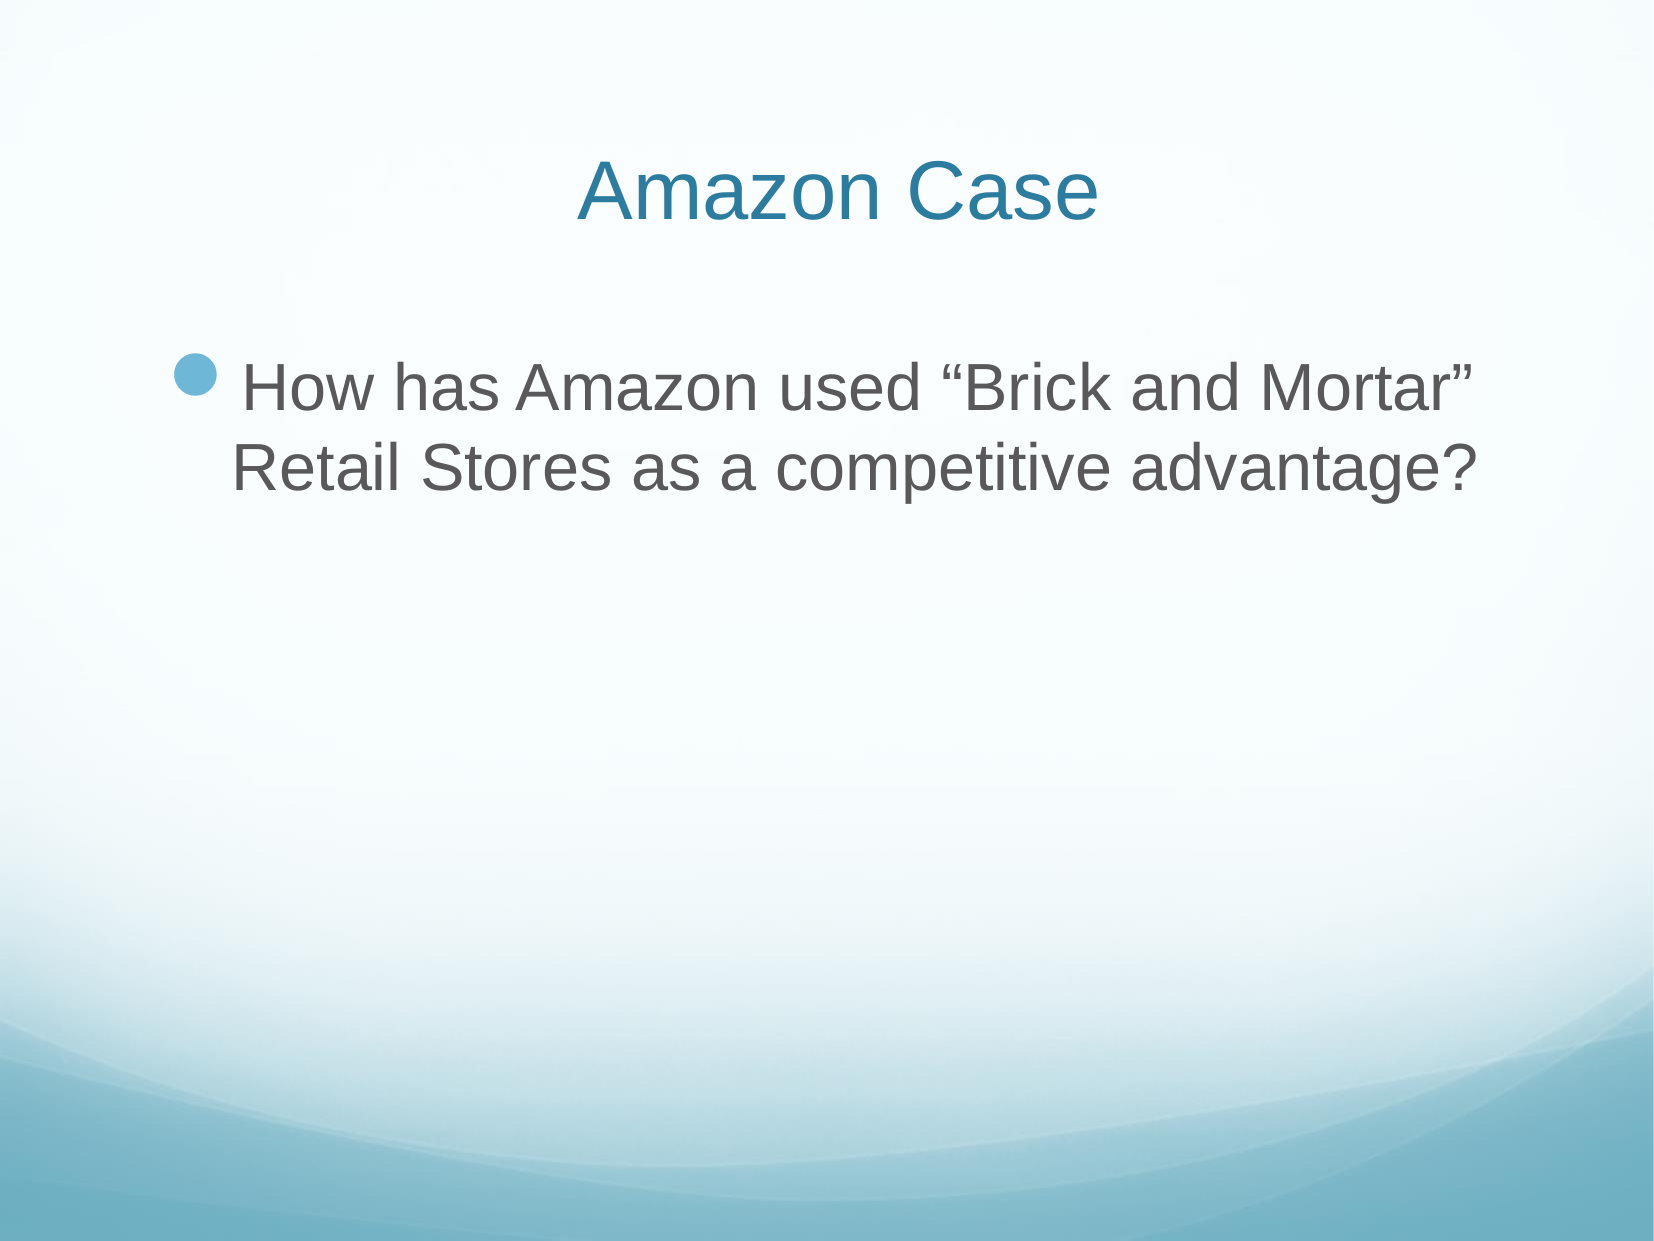

# Amazon Case
How has Amazon used “Brick and Mortar” Retail Stores as a competitive advantage?